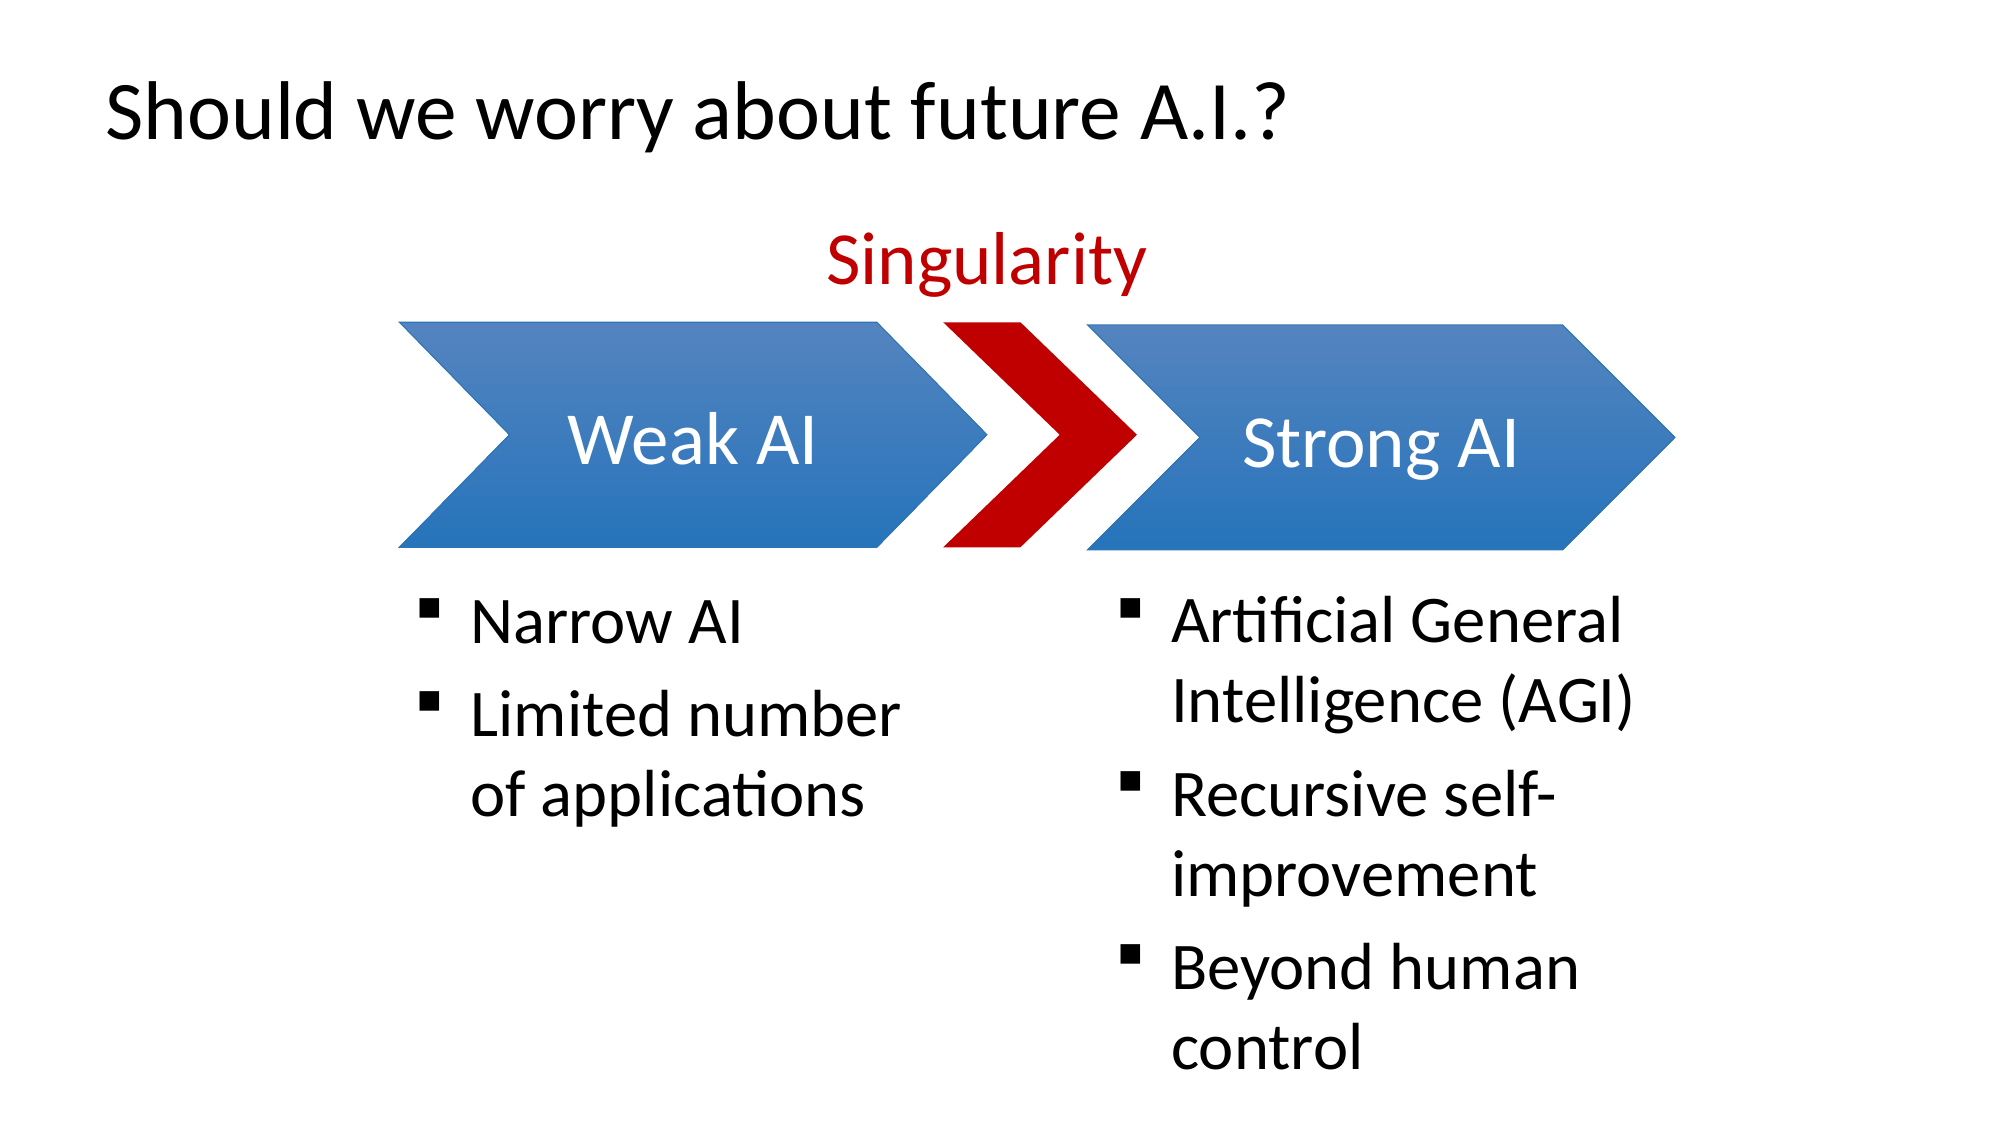

# Should we worry about future A.I.?
Singularity
Weak AI

Strong AI
Artificial General Intelligence (AGI)
Recursive self-improvement
Beyond human control

Narrow AI
Limited number of applications